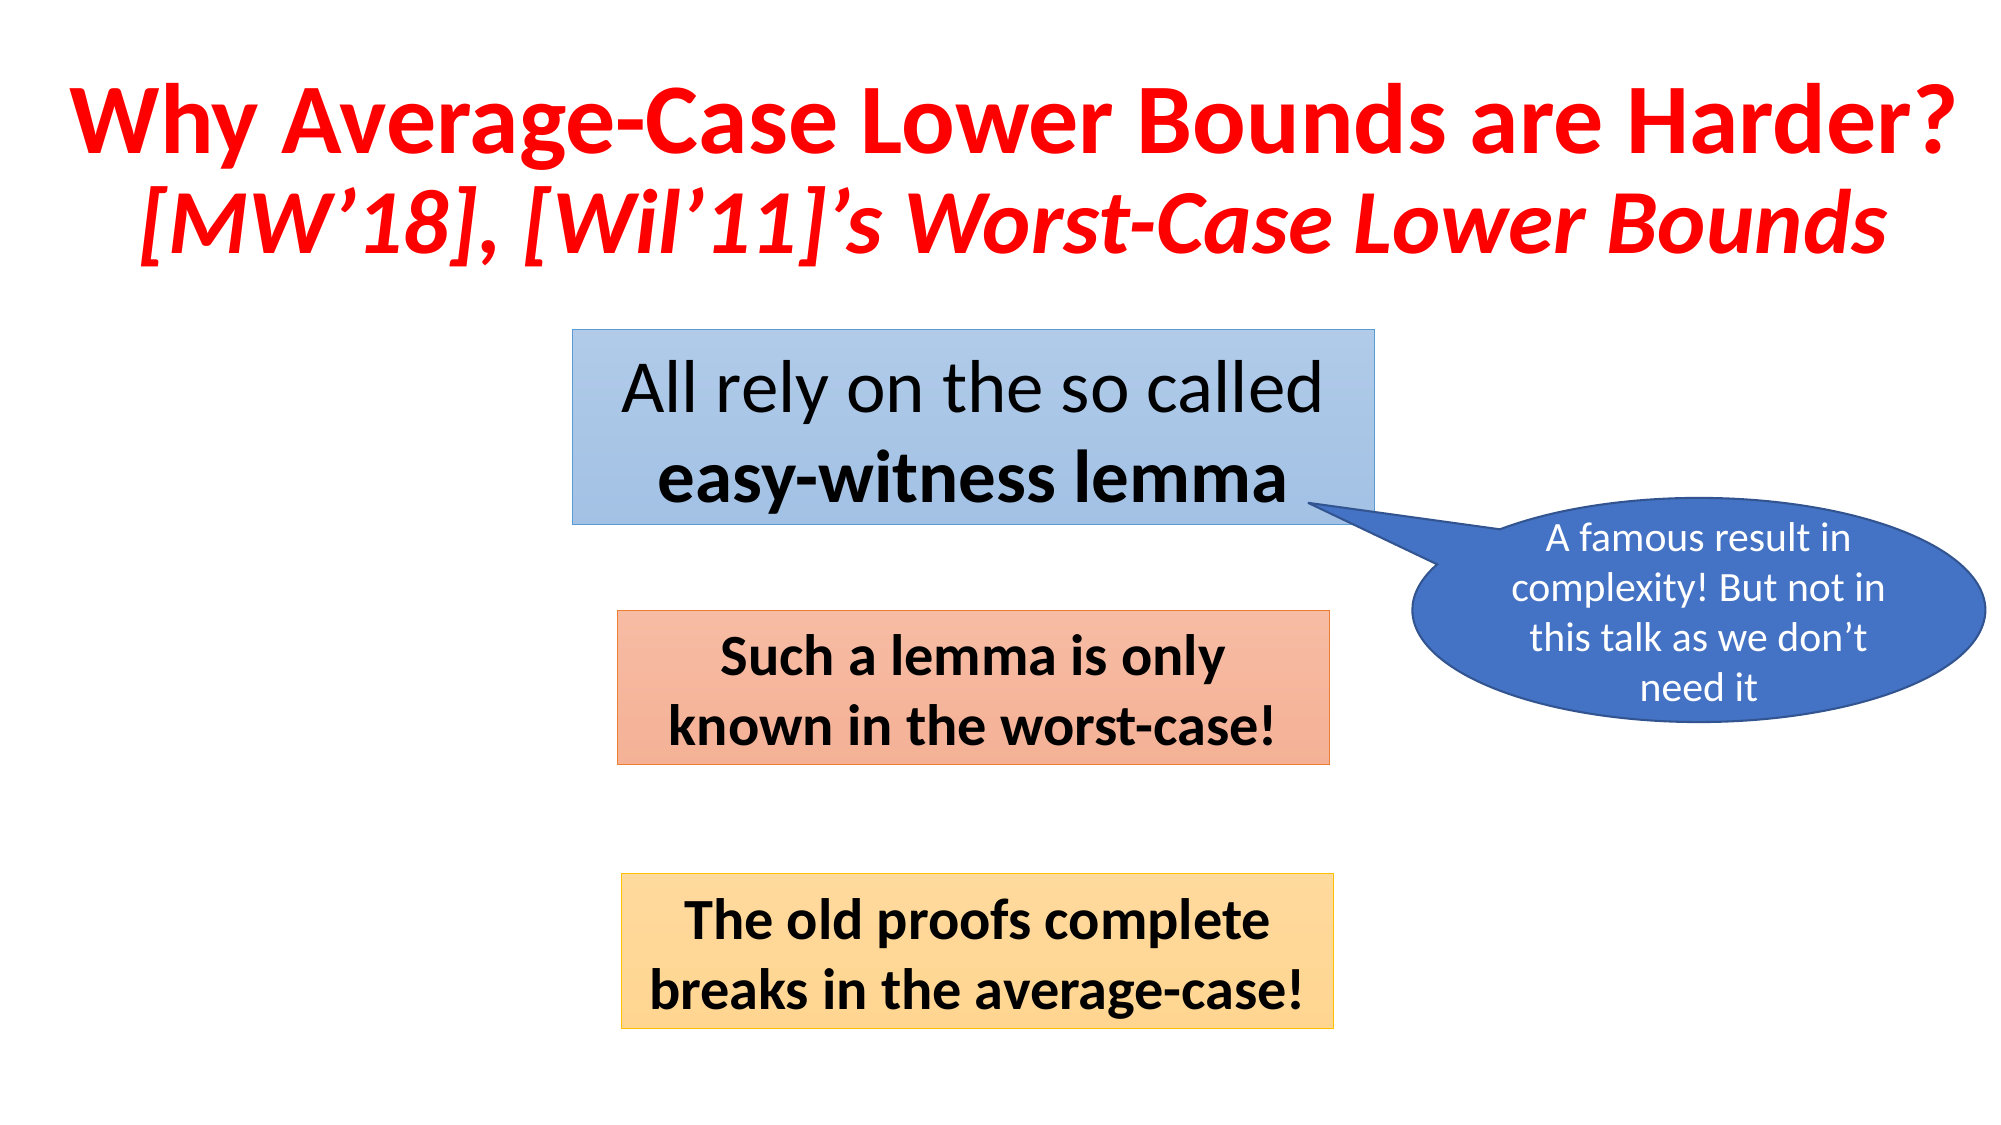

Why Average-Case Lower Bounds are Harder?
[MW’18], [Wil’11]’s Worst-Case Lower Bounds
All rely on the so called easy-witness lemma
A famous result in complexity! But not in this talk as we don’t need it
Such a lemma is only known in the worst-case!
The old proofs complete breaks in the average-case!